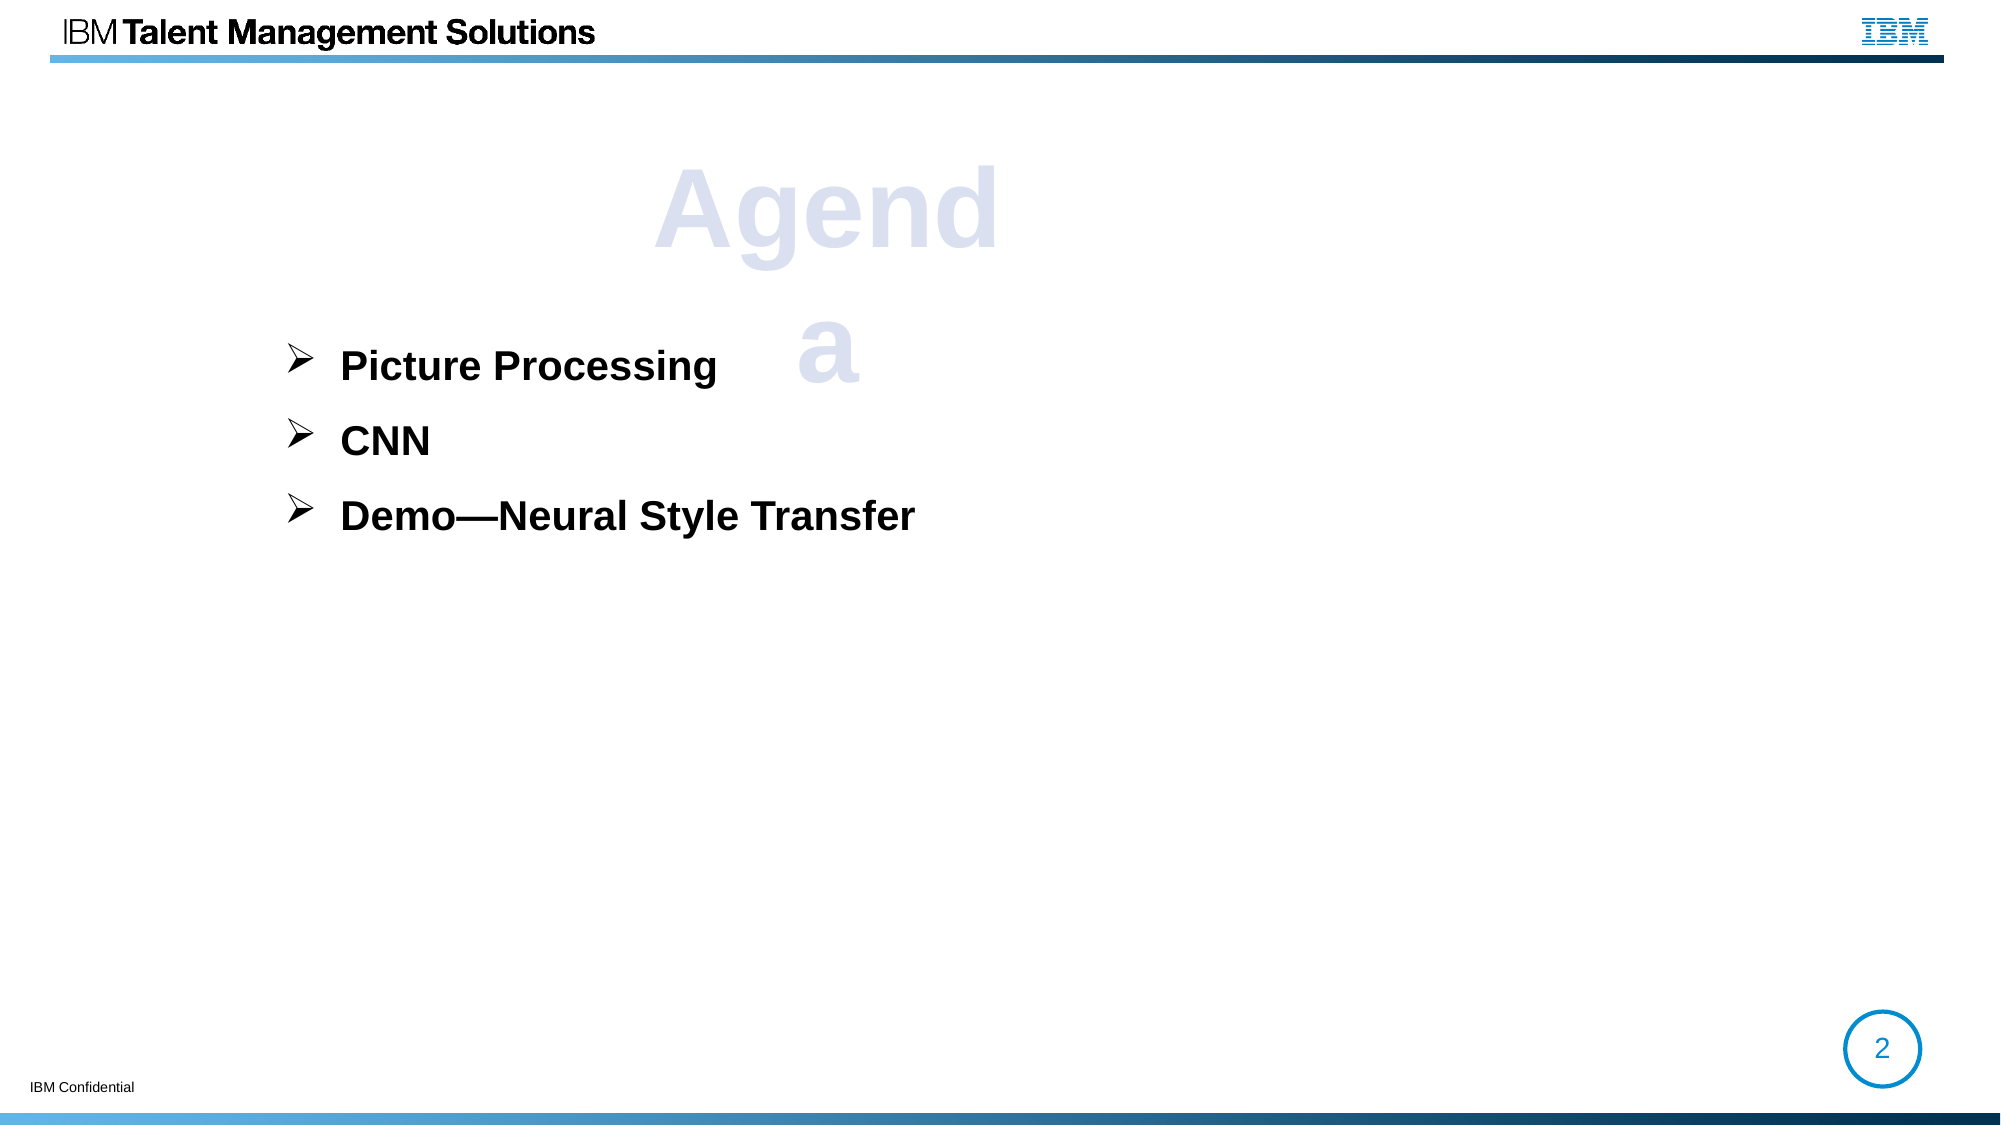

Agenda
  Picture Processing
  CNN
  Demo—Neural Style Transfer